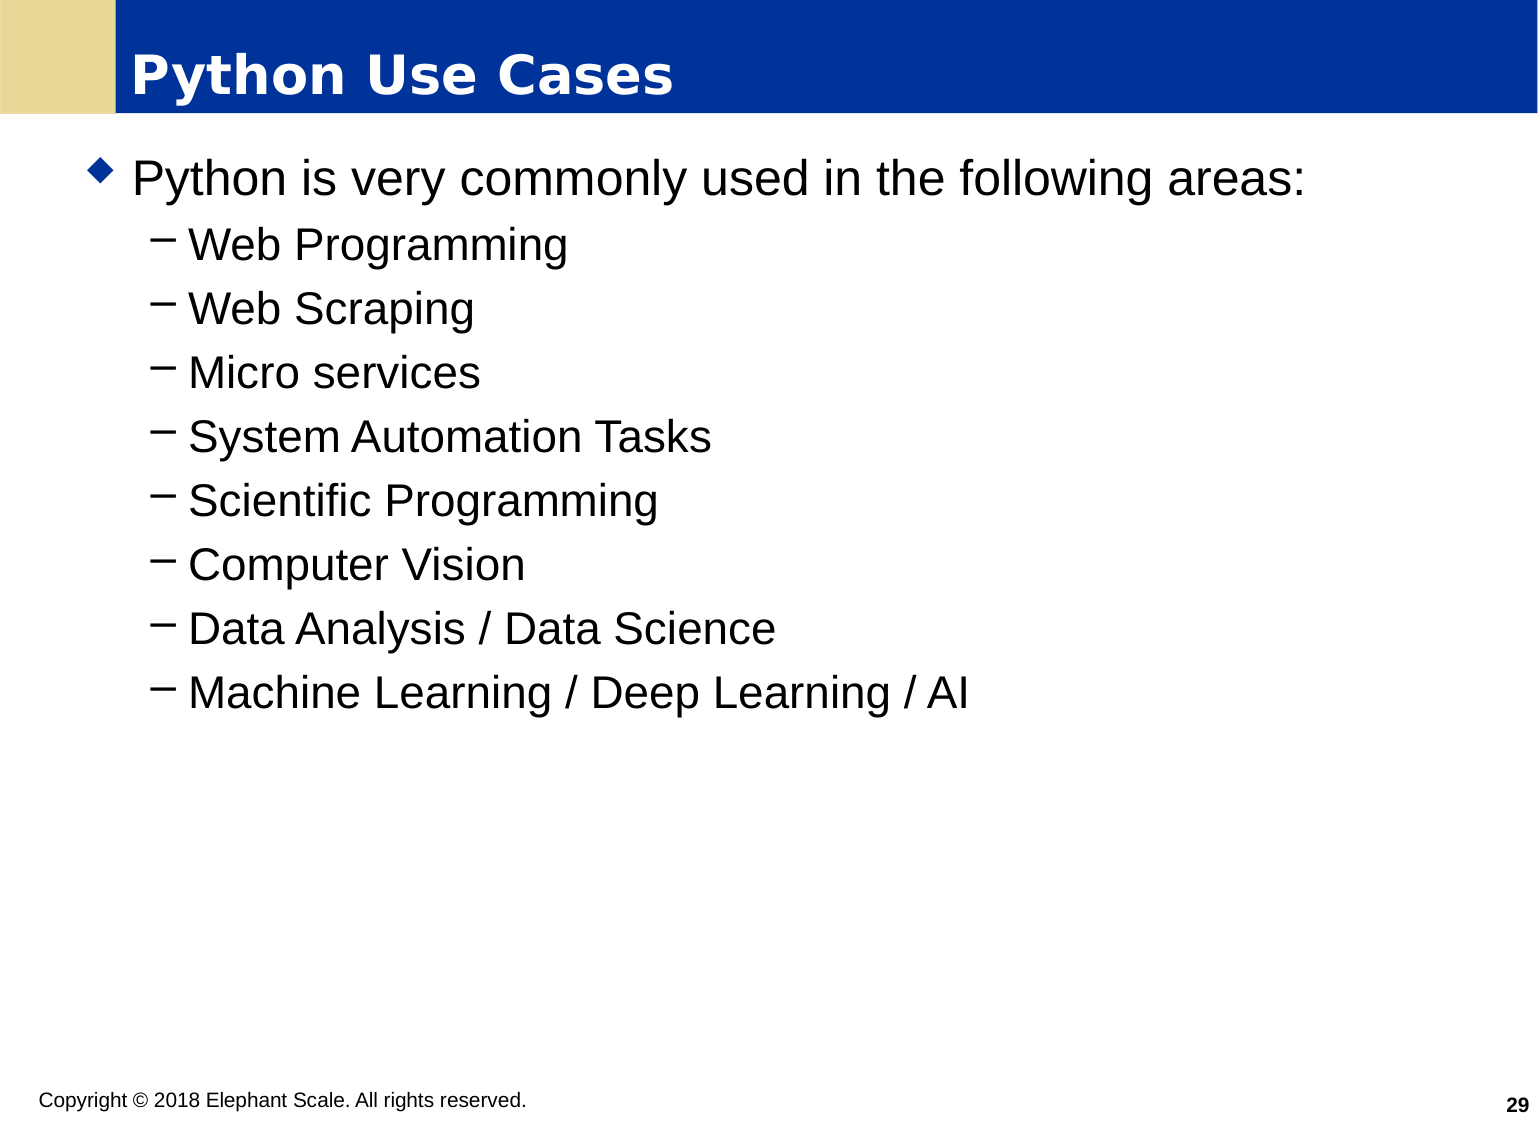

# Python Use Cases
Python is very commonly used in the following areas:
Web Programming
Web Scraping
Micro services
System Automation Tasks
Scientific Programming
Computer Vision
Data Analysis / Data Science
Machine Learning / Deep Learning / AI
29
Copyright © 2018 Elephant Scale. All rights reserved.